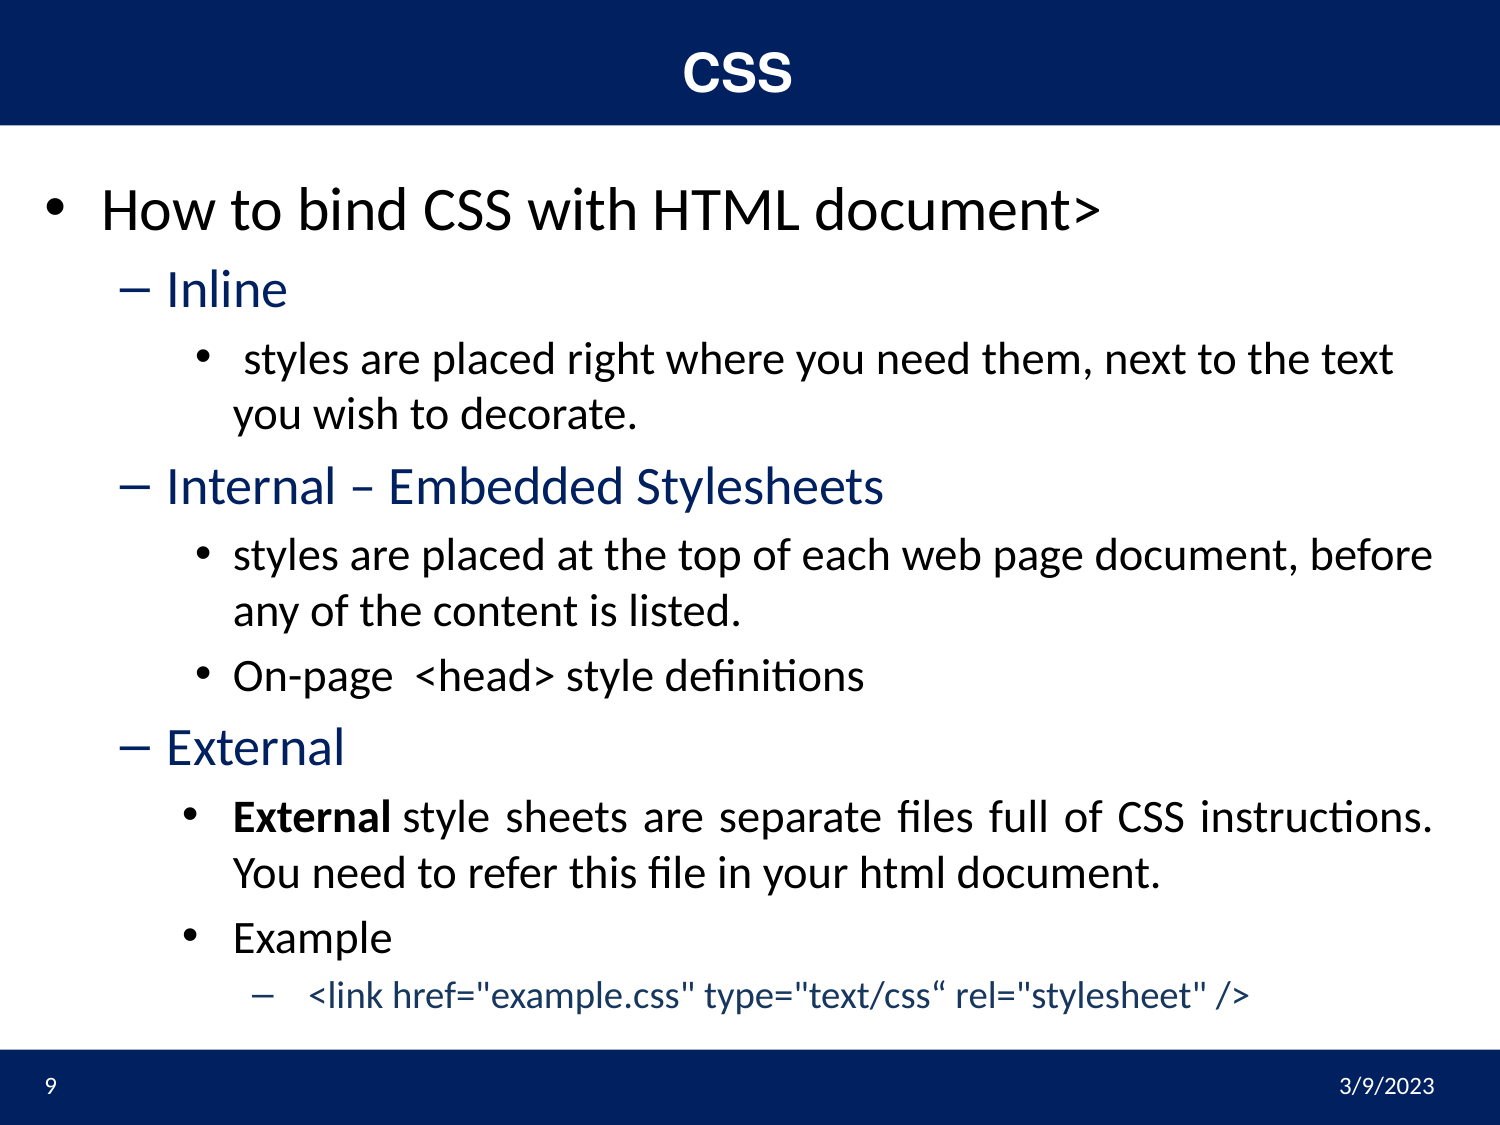

# CSS
How to bind CSS with HTML document>
Inline
 styles are placed right where you need them, next to the text you wish to decorate.
Internal – Embedded Stylesheets
styles are placed at the top of each web page document, before any of the content is listed.
On-page  <head> style definitions
External
External style sheets are separate files full of CSS instructions. You need to refer this file in your html document.
Example
<link href="example.css" type="text/css“ rel="stylesheet" />
9
3/9/2023